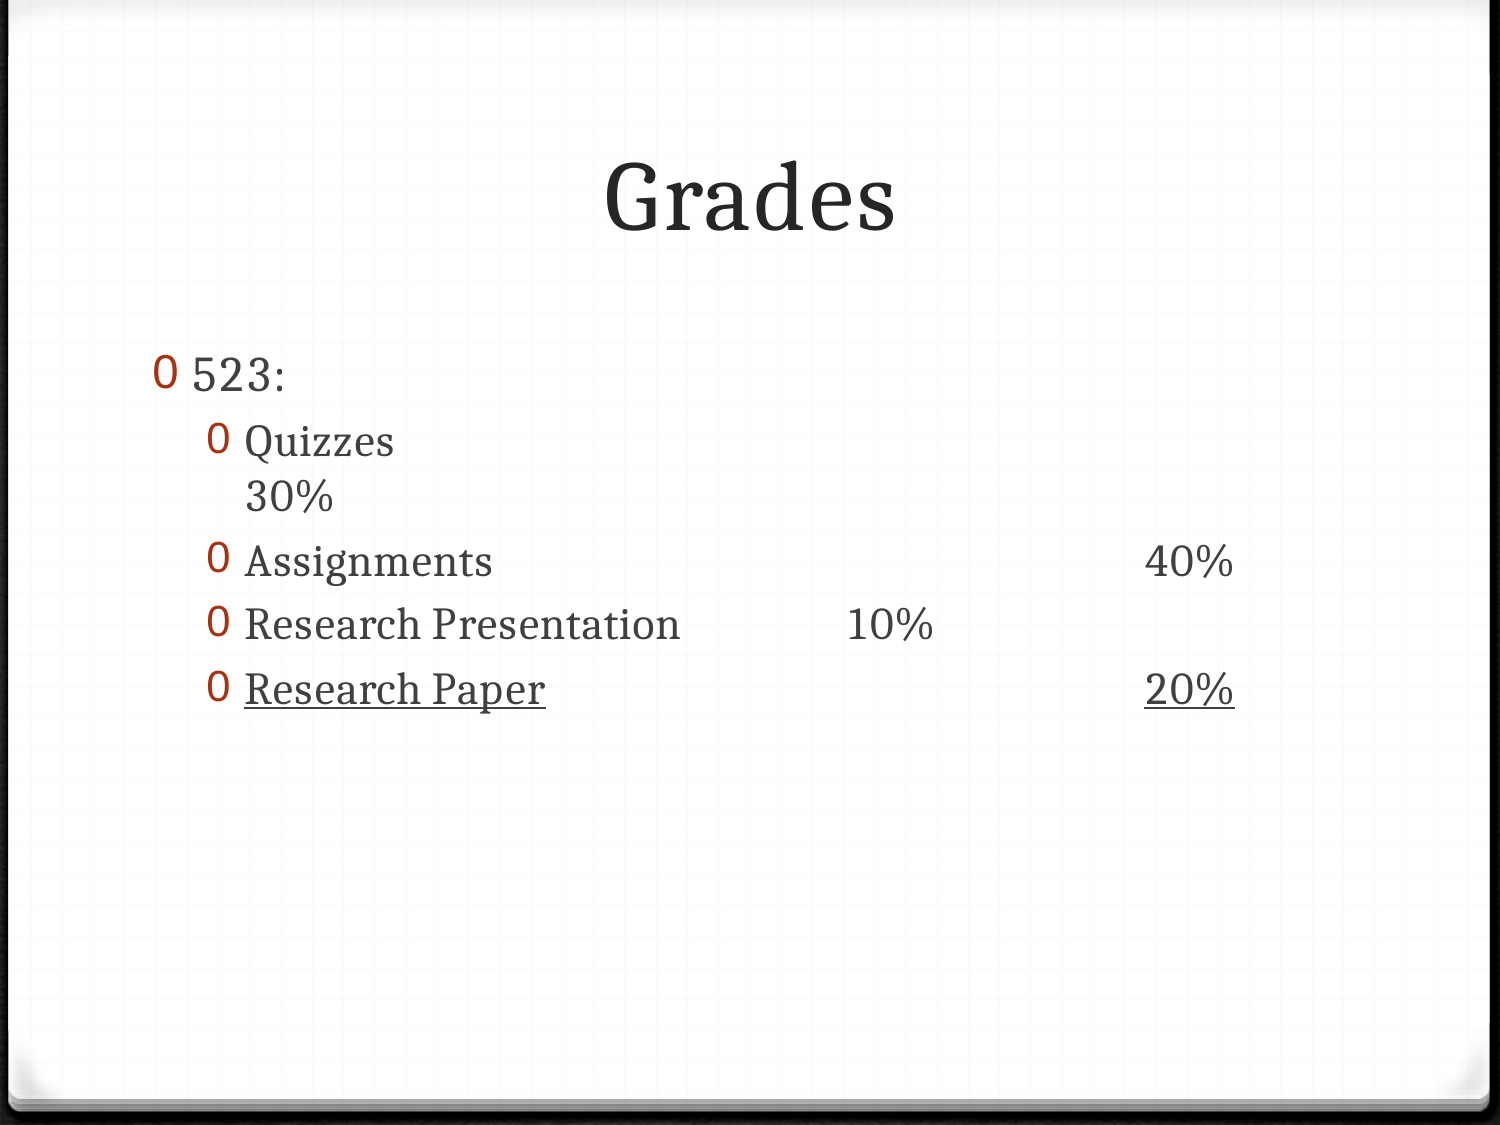

# Grades
523:
Quizzes						30%
Assignments					40%
Research Presentation		10%
Research Paper				20%